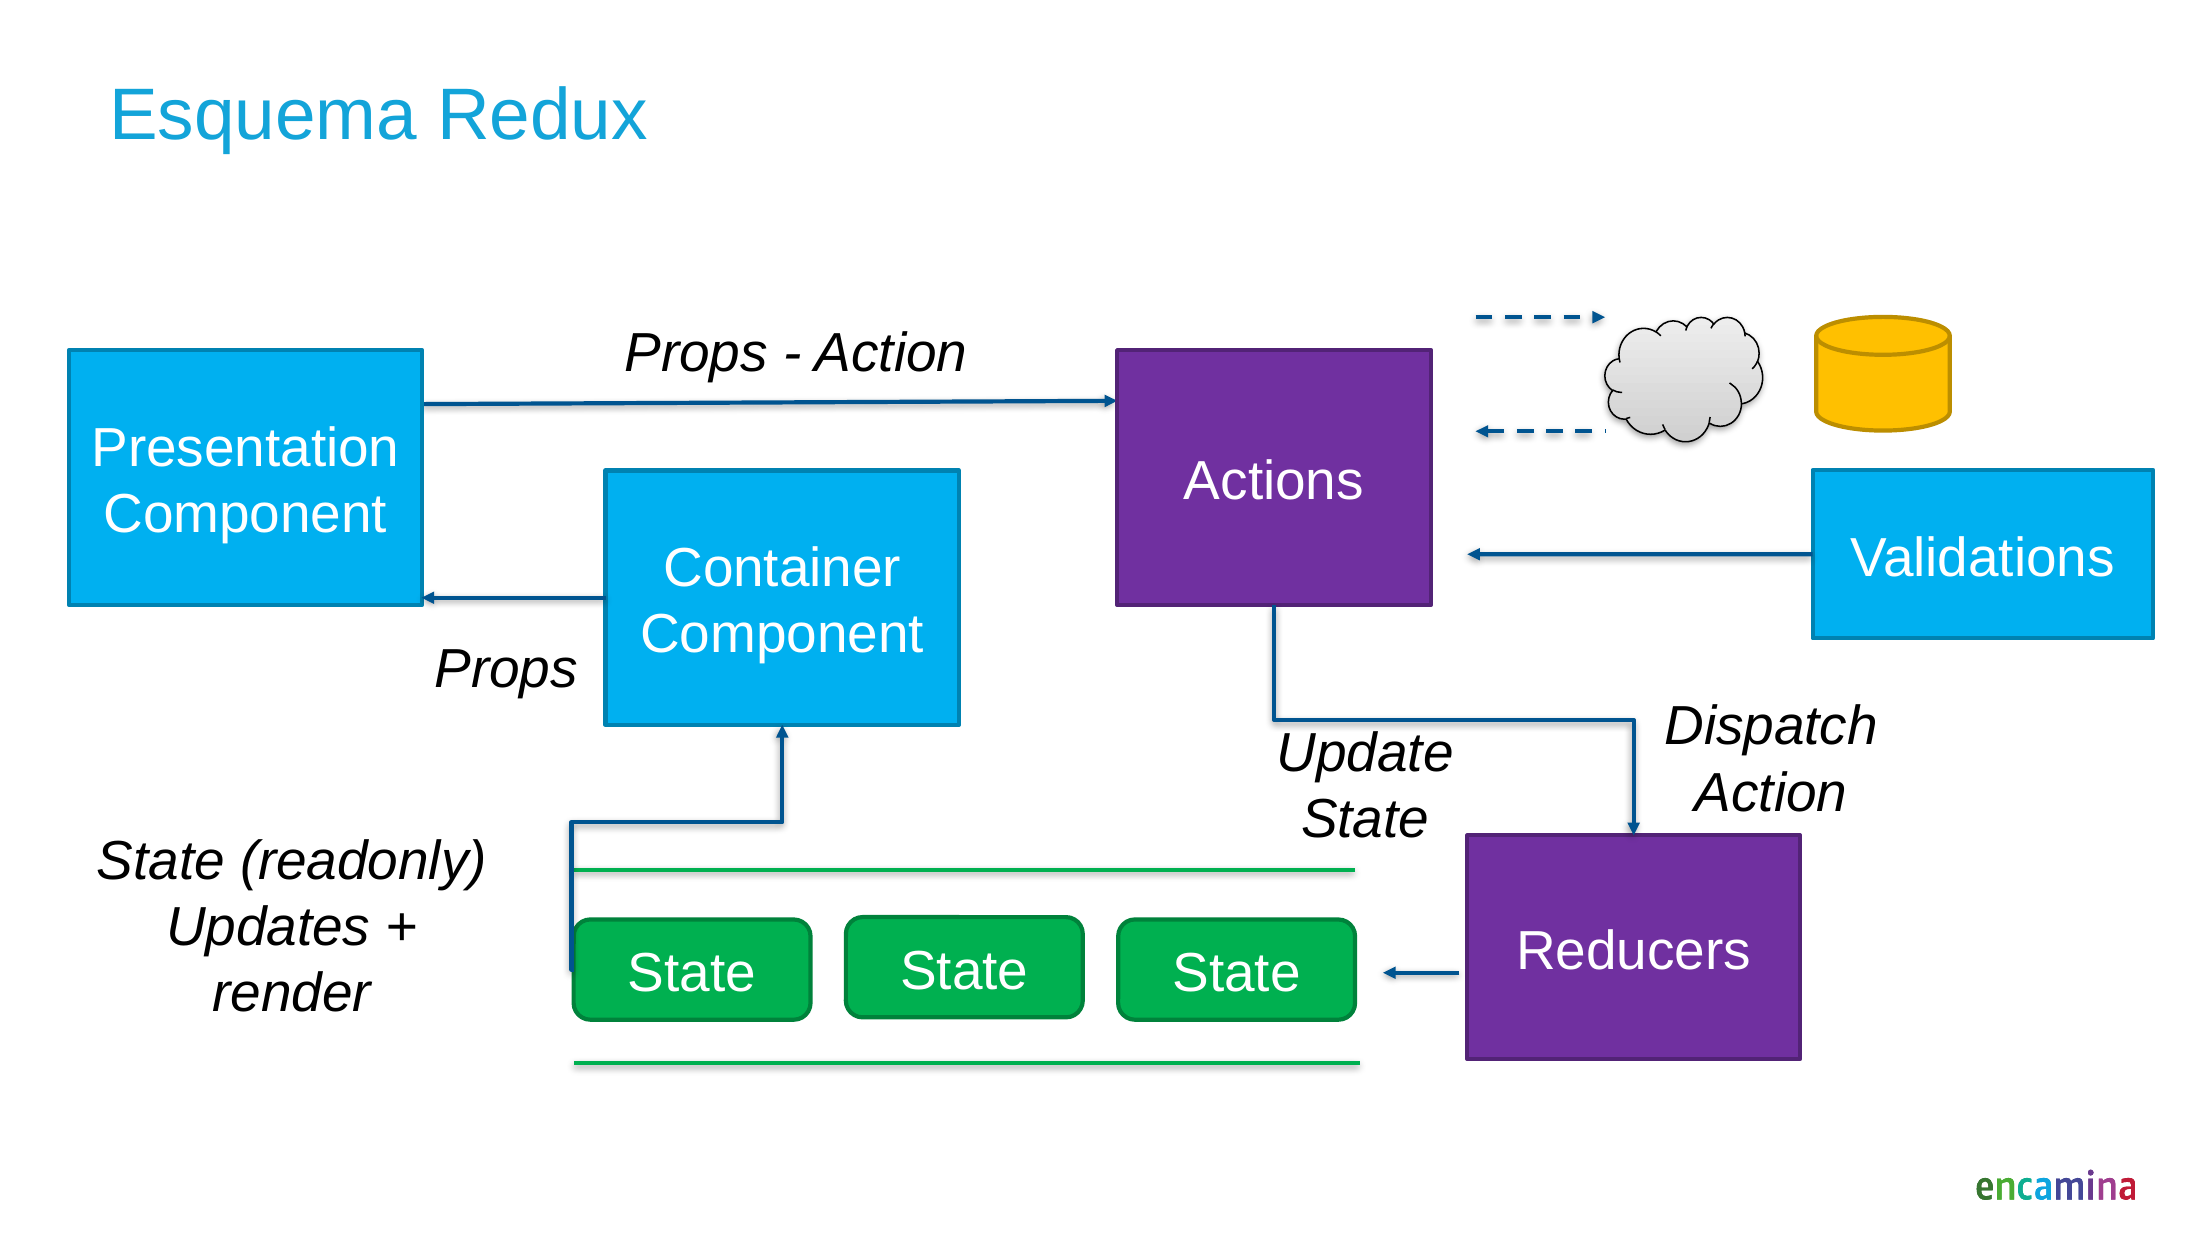

# Esquema Redux
Props - Action

Presentation
Component
Actions
Validations
Container
Component
Props
Dispatch Action
Update State
State (readonly)
Updates + render
Reducers
State
State
State